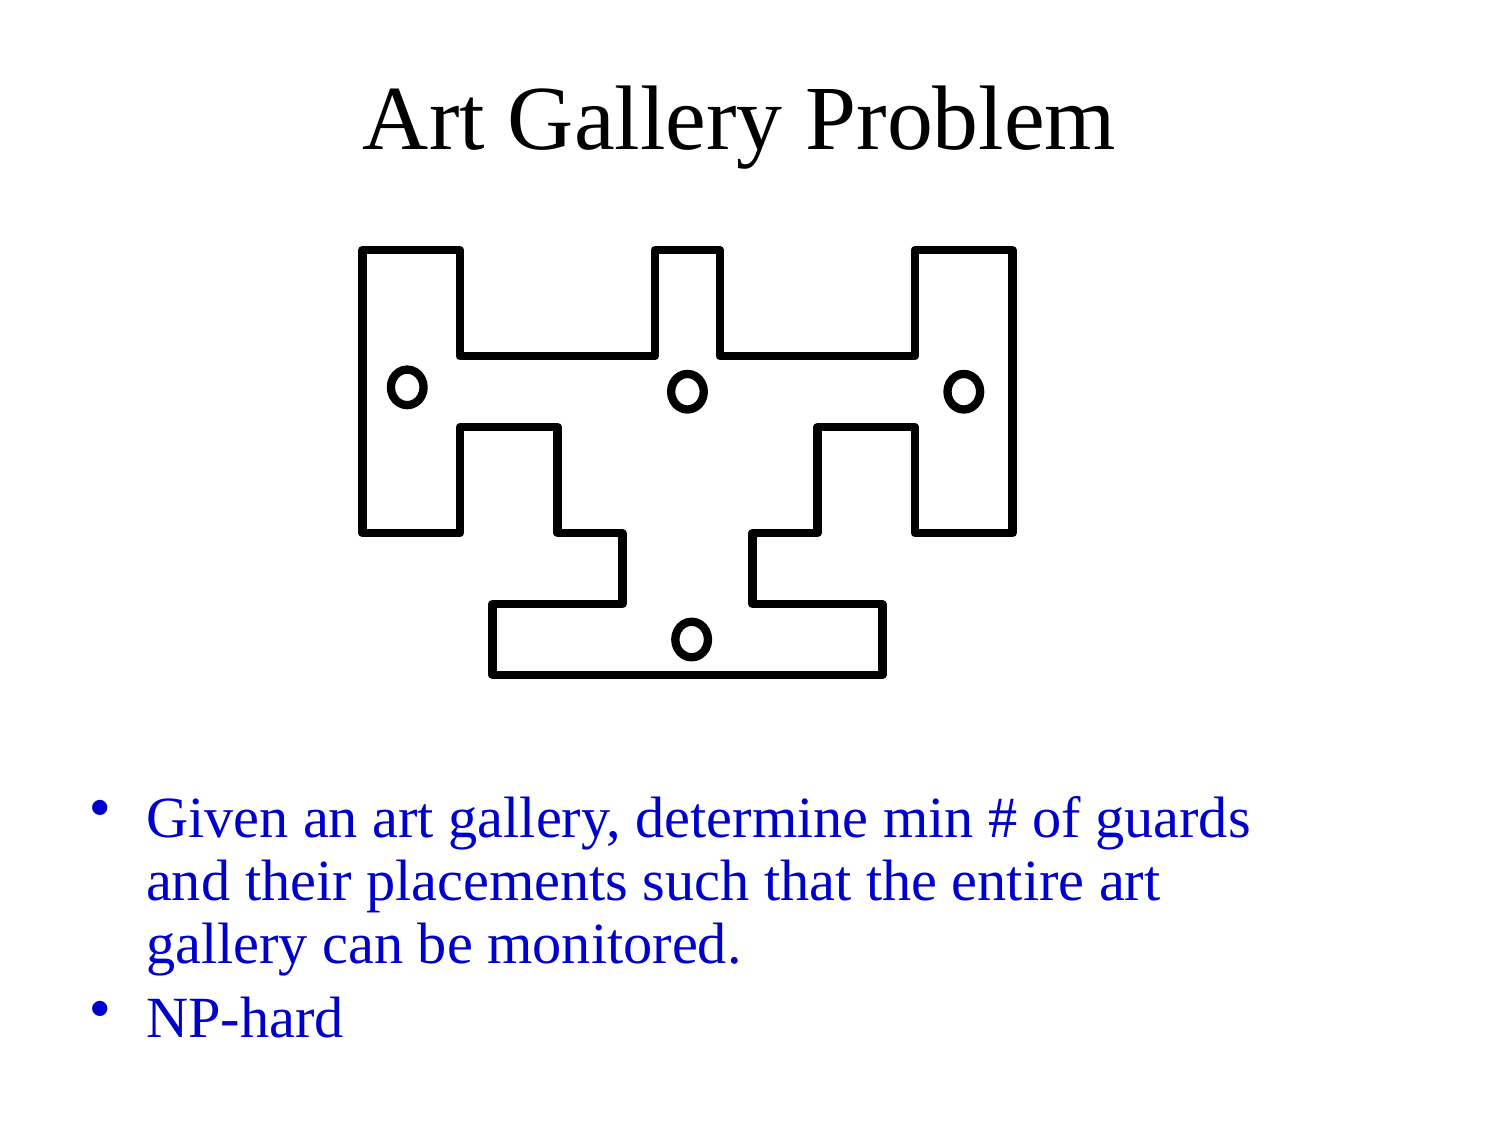

# Art Gallery Problem

Given an art gallery, determine min # of guards and their placements such that the entire art gallery can be monitored.
NP-hard